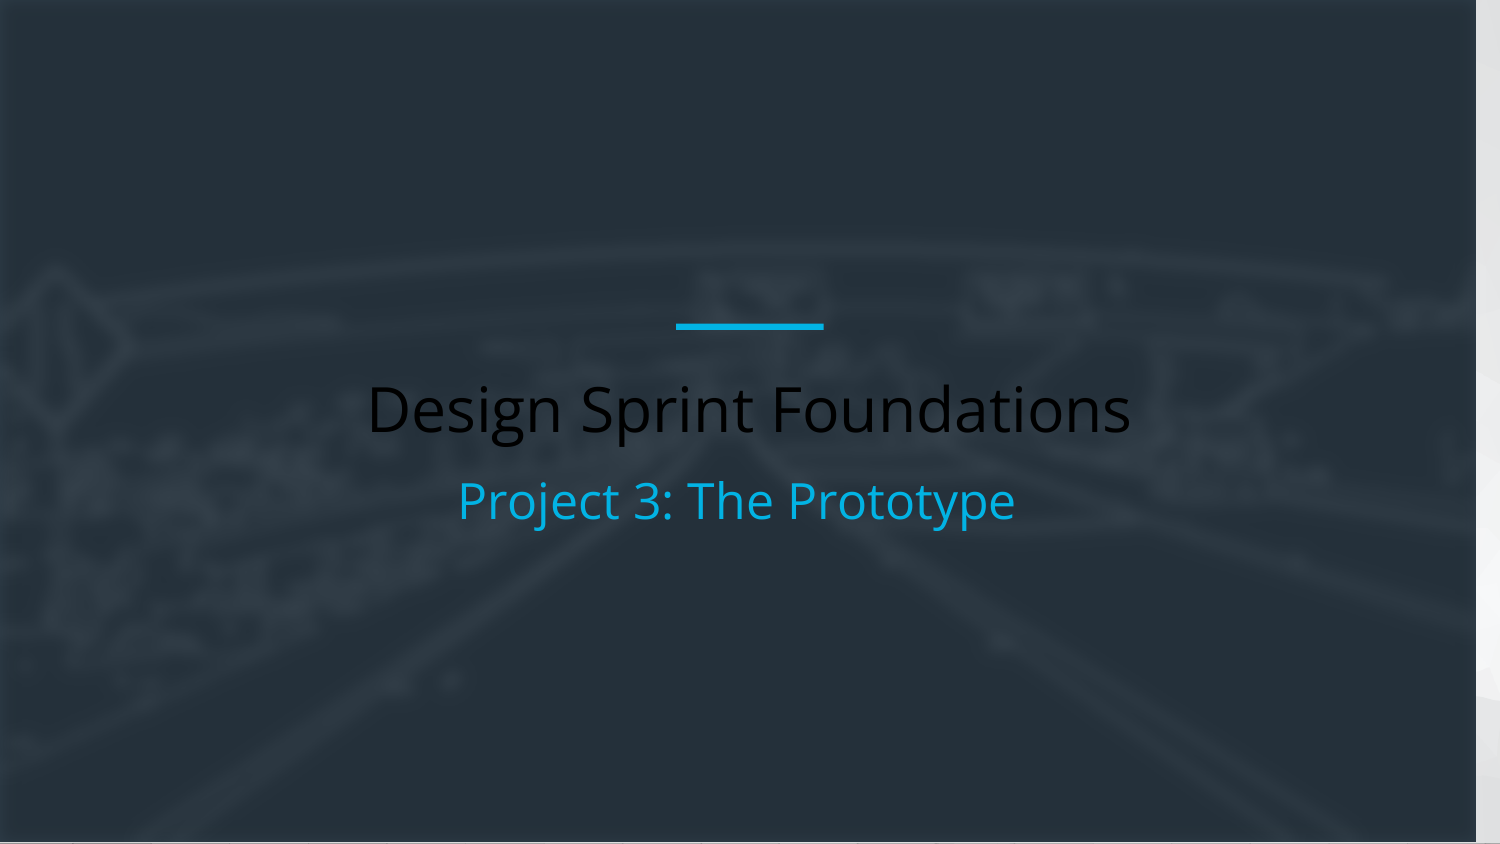

Design Sprint Foundations
Project 3: The Prototype